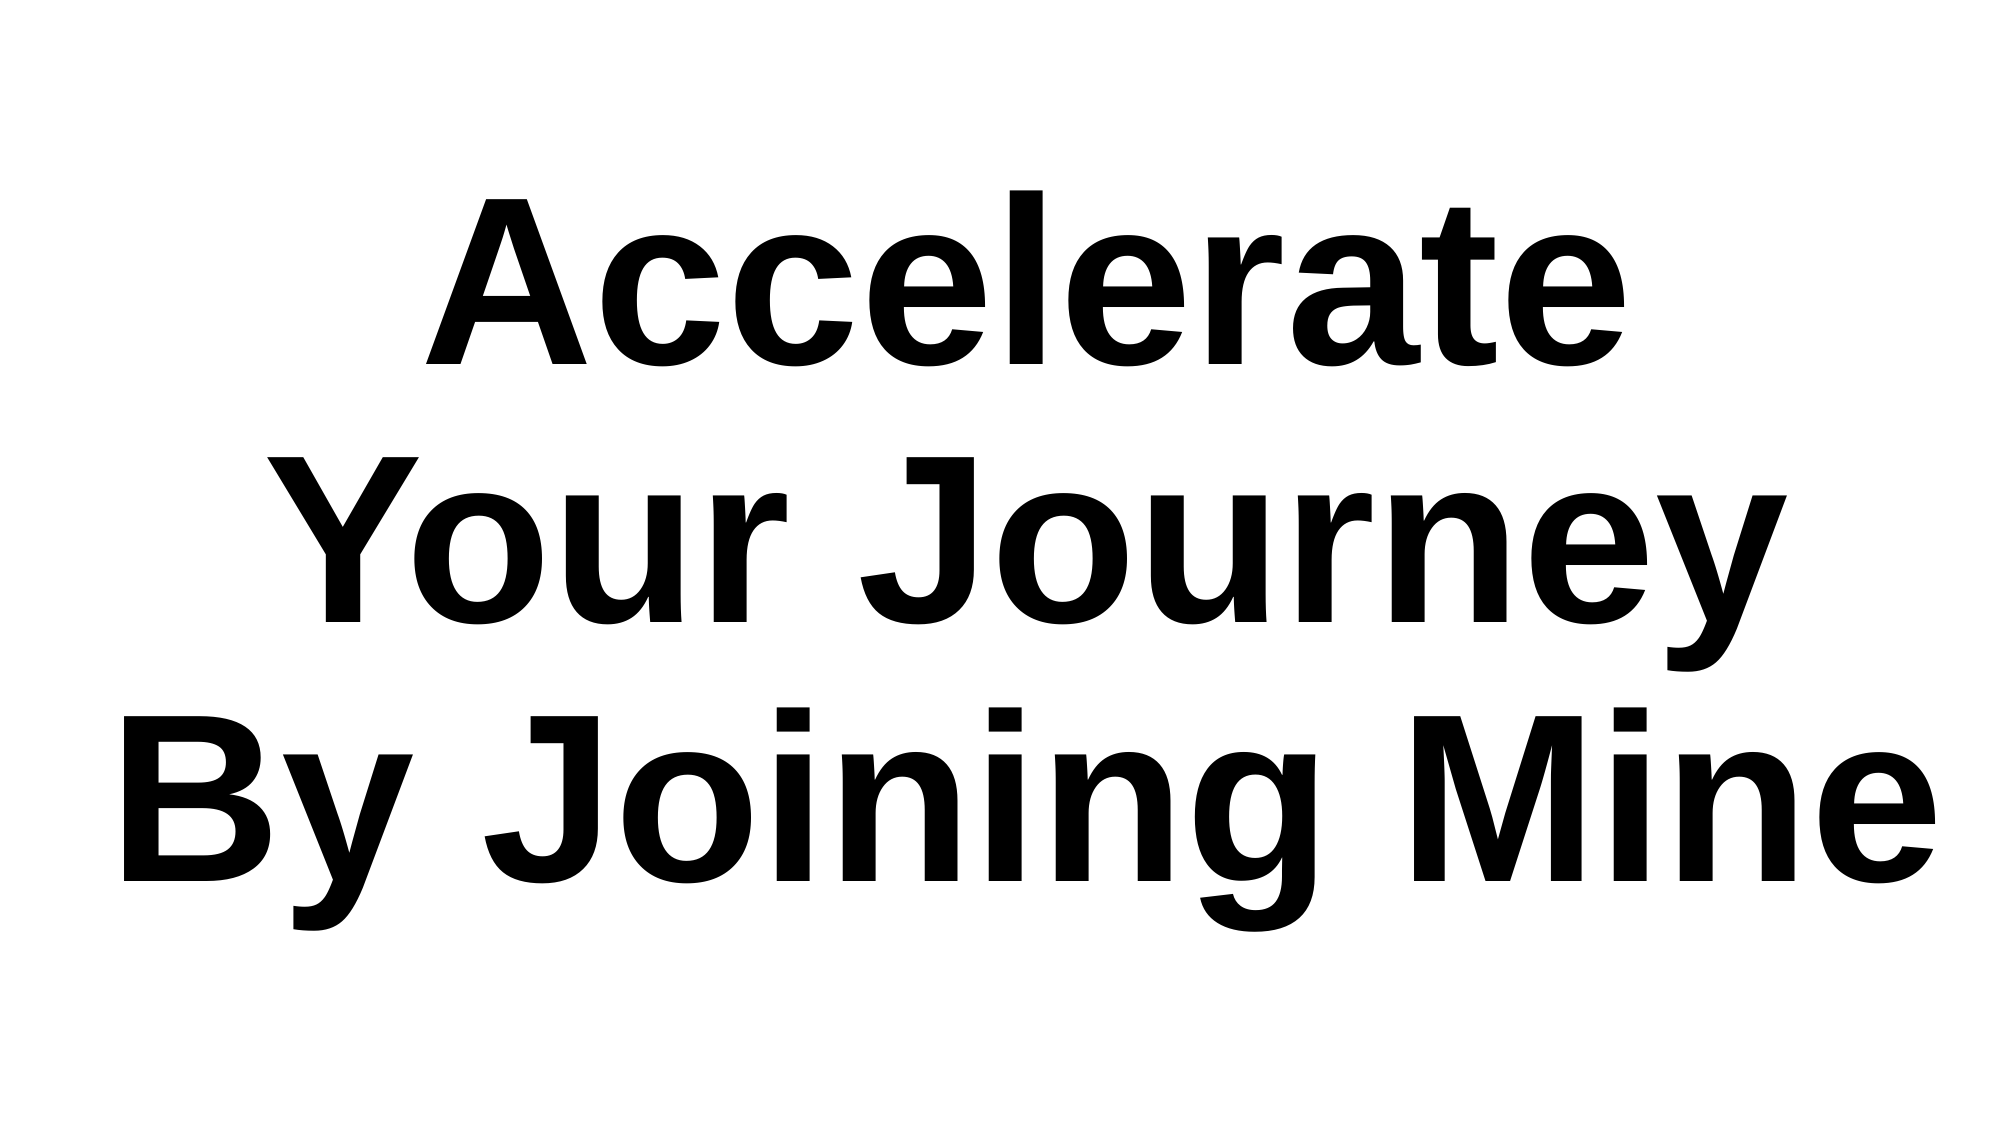

# Accelerate Your Journey By Joining Mine